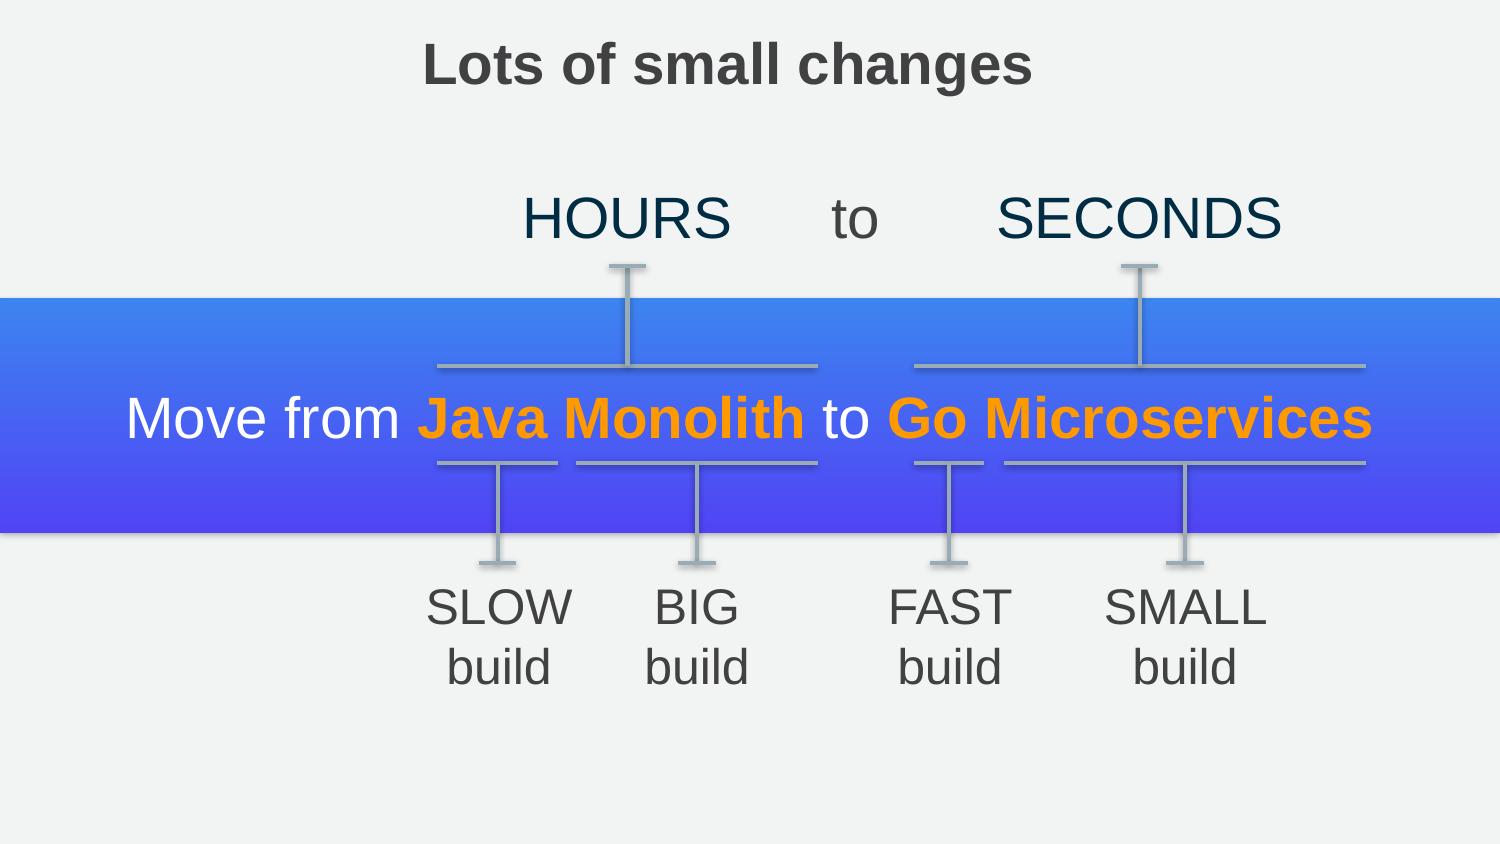

# Lots of small changes
HOURS
to
SECONDS

Move from Java Monolith to Go Microservices
SLOW build
BIG build
FAST build
SMALL build